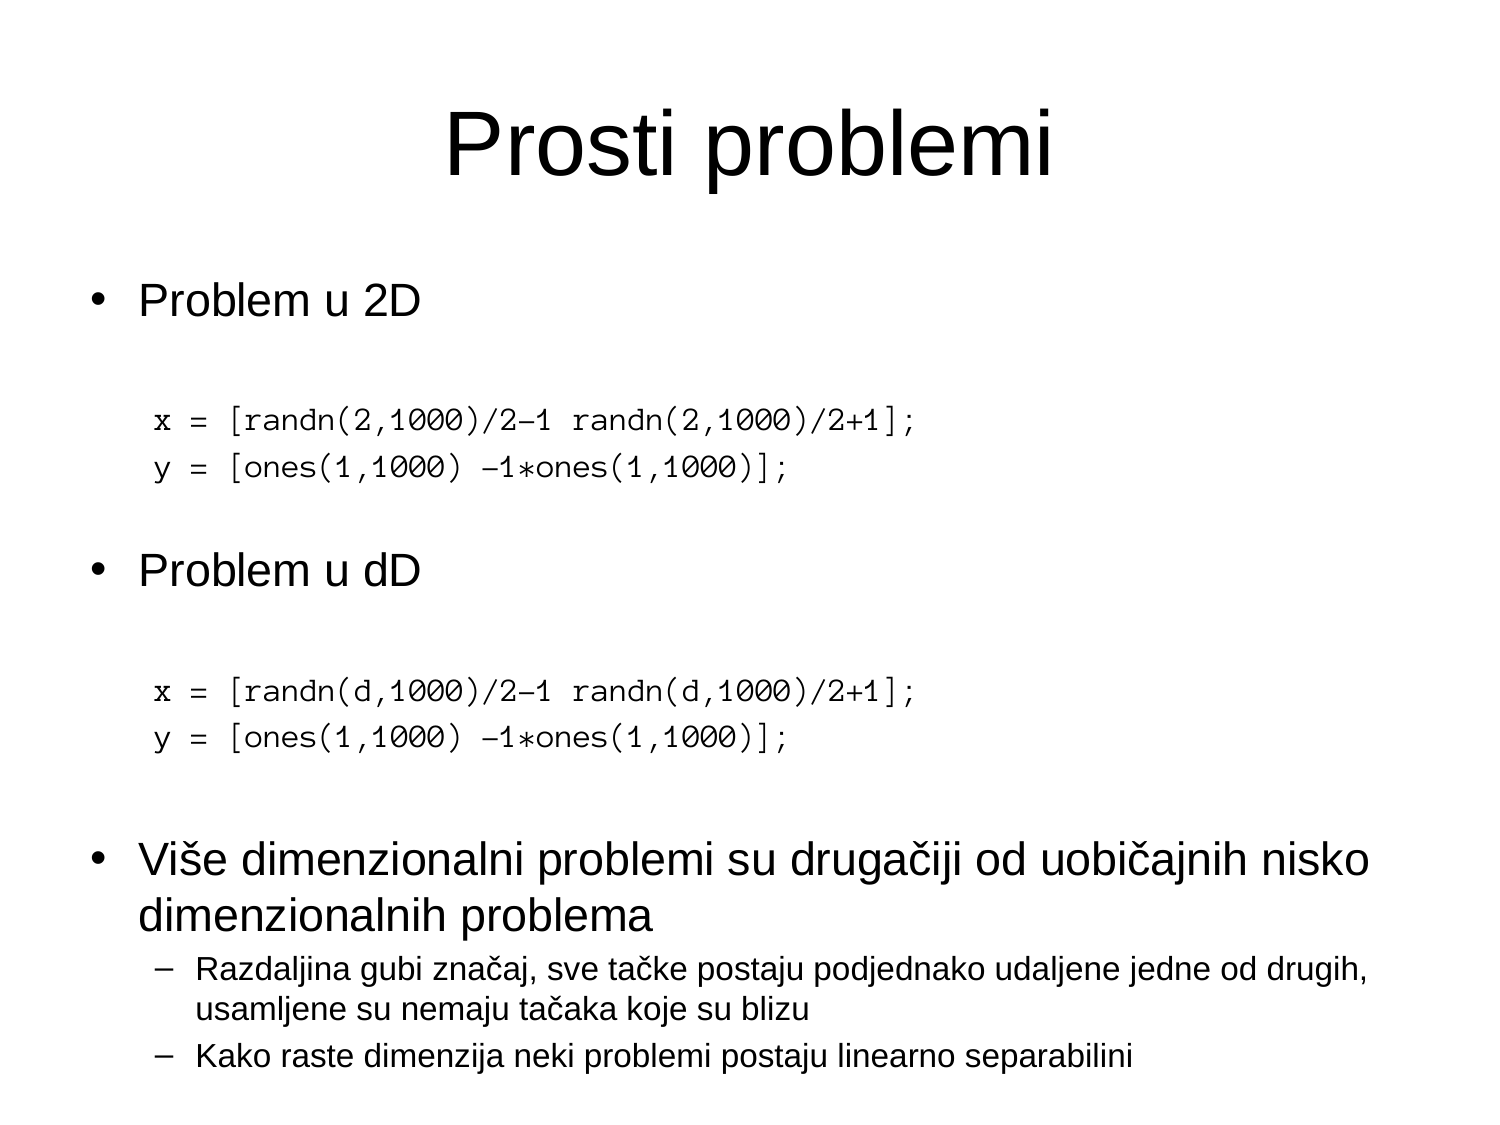

# Prosti problemi
Problem u 2D

x = [randn(2,1000)/2-1 randn(2,1000)/2+1];
y = [ones(1,1000) -1*ones(1,1000)];

Problem u dD

x = [randn(d,1000)/2-1 randn(d,1000)/2+1];
y = [ones(1,1000) -1*ones(1,1000)];

Više dimenzionalni problemi su drugačiji od uobičajnih nisko dimenzionalnih problema
Razdaljina gubi značaj, sve tačke postaju podjednako udaljene jedne od drugih, usamljene su nemaju tačaka koje su blizu
Kako raste dimenzija neki problemi postaju linearno separabilini